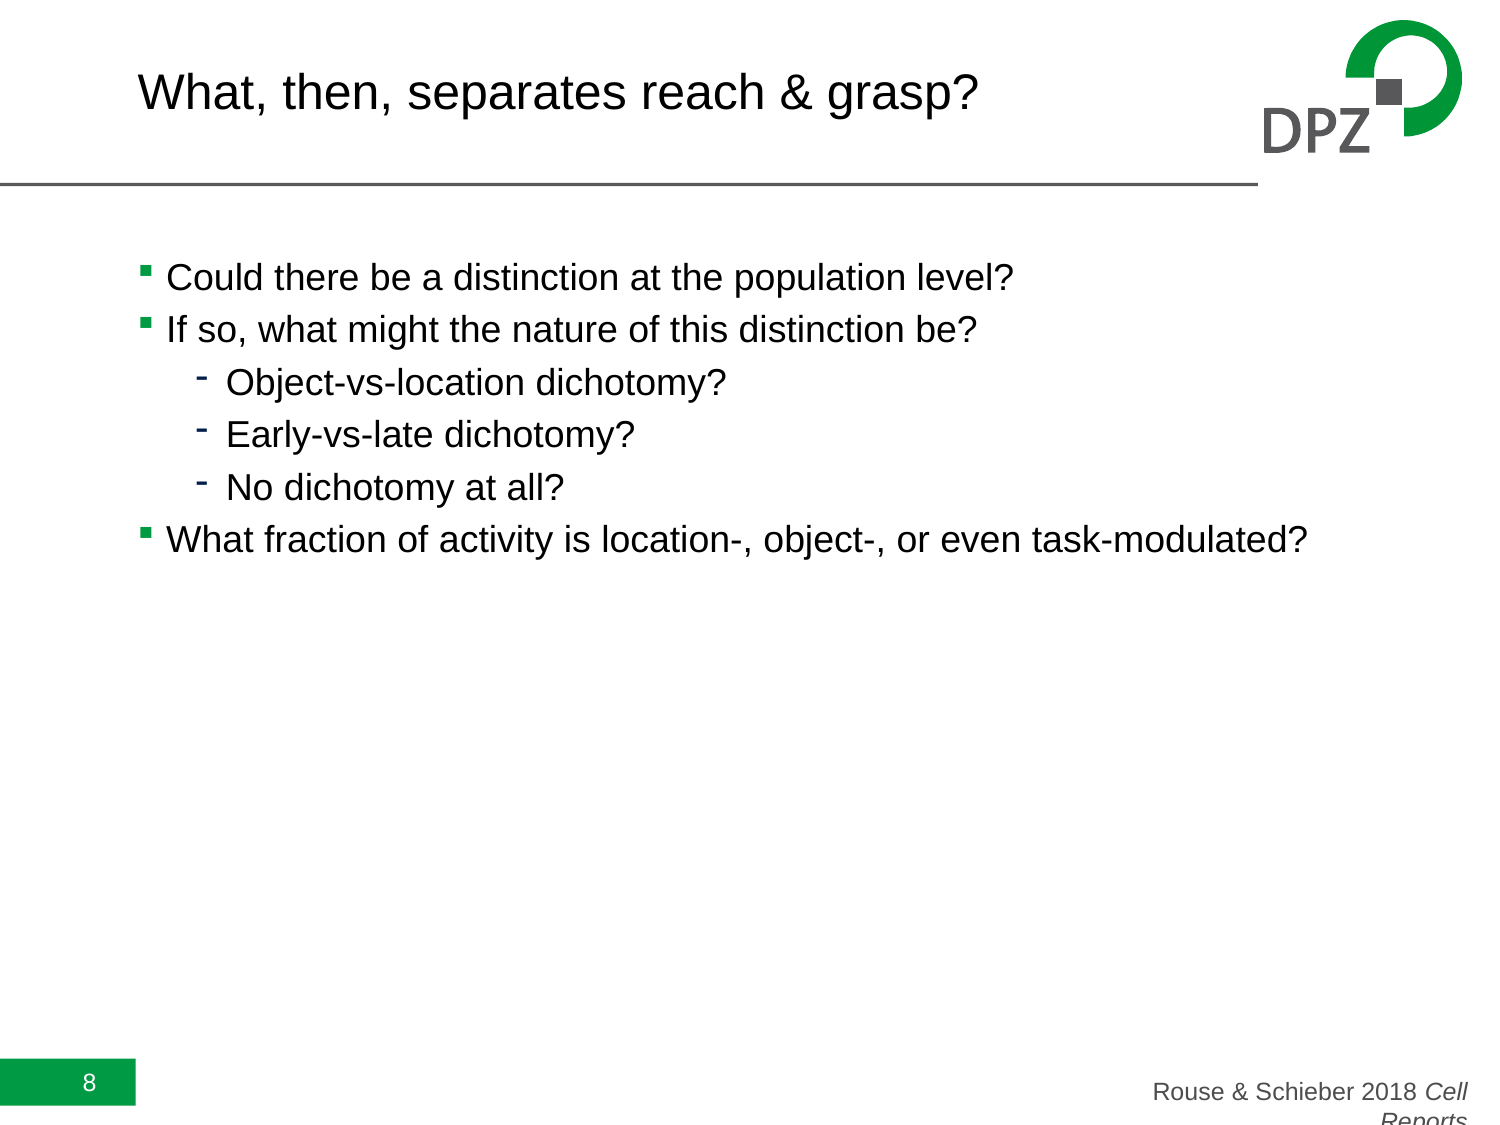

# What, then, separates reach & grasp?
Could there be a distinction at the population level?
If so, what might the nature of this distinction be?
Object-vs-location dichotomy?
Early-vs-late dichotomy?
No dichotomy at all?
What fraction of activity is location-, object-, or even task-modulated?

8
Rouse & Schieber 2018 Cell Reports